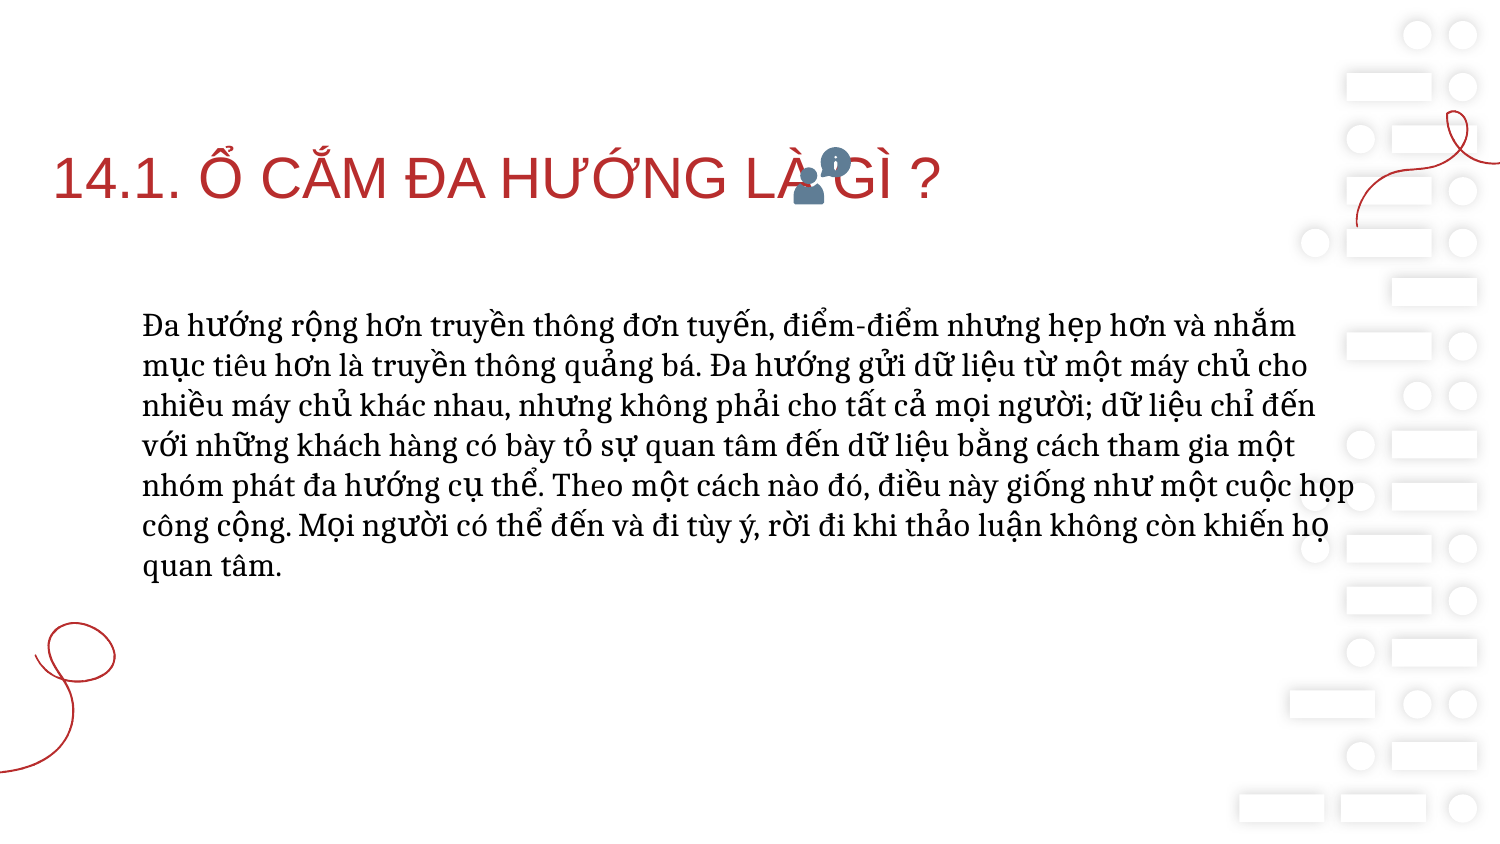

14.1. Ổ CẮM ĐA HƯỚNG LÀ GÌ ?

Đa hướng rộng hơn truyền thông đơn tuyến, điểm-điểm nhưng hẹp hơn và nhắm mục tiêu hơn là truyền thông quảng bá. Đa hướng gửi dữ liệu từ một máy chủ cho nhiều máy chủ khác nhau, nhưng không phải cho tất cả mọi người; dữ liệu chỉ đến với những khách hàng có bày tỏ sự quan tâm đến dữ liệu bằng cách tham gia một nhóm phát đa hướng cụ thể. Theo một cách nào đó, điều này giống như một cuộc họp công cộng. Mọi người có thể đến và đi tùy ý, rời đi khi thảo luận không còn khiến họ quan tâm.